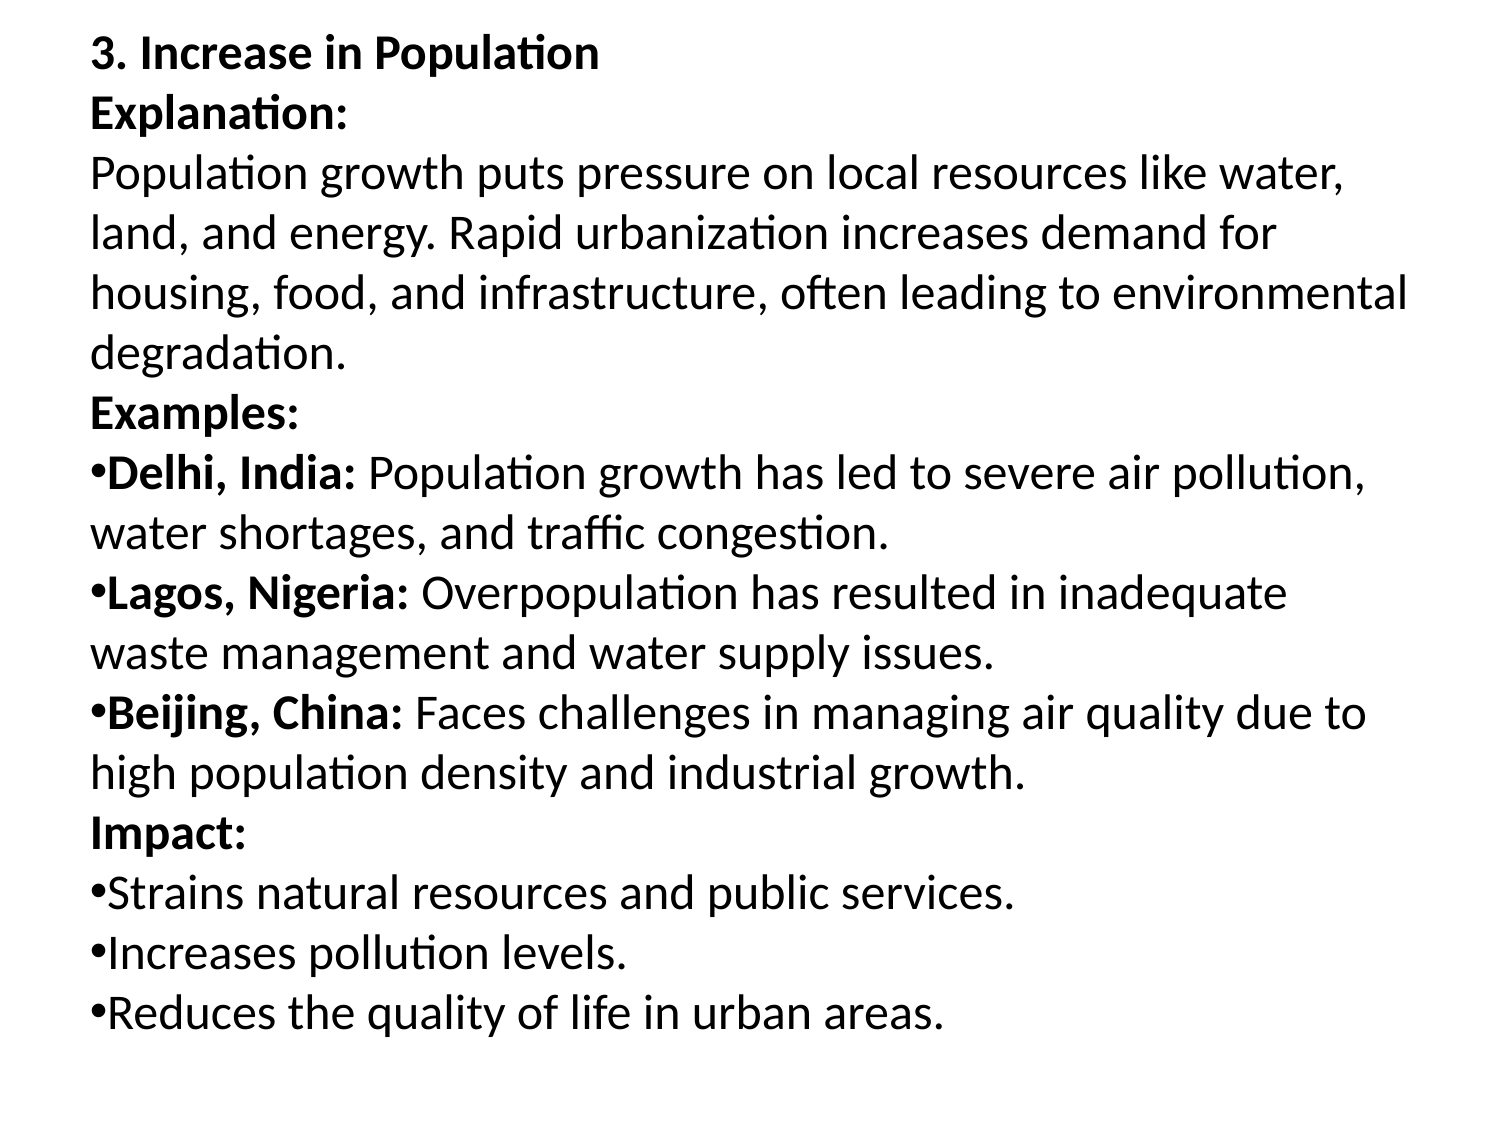

3. Increase in Population
Explanation:
Population growth puts pressure on local resources like water, land, and energy. Rapid urbanization increases demand for housing, food, and infrastructure, often leading to environmental degradation.
Examples:
Delhi, India: Population growth has led to severe air pollution, water shortages, and traffic congestion.
Lagos, Nigeria: Overpopulation has resulted in inadequate waste management and water supply issues.
Beijing, China: Faces challenges in managing air quality due to high population density and industrial growth.
Impact:
Strains natural resources and public services.
Increases pollution levels.
Reduces the quality of life in urban areas.